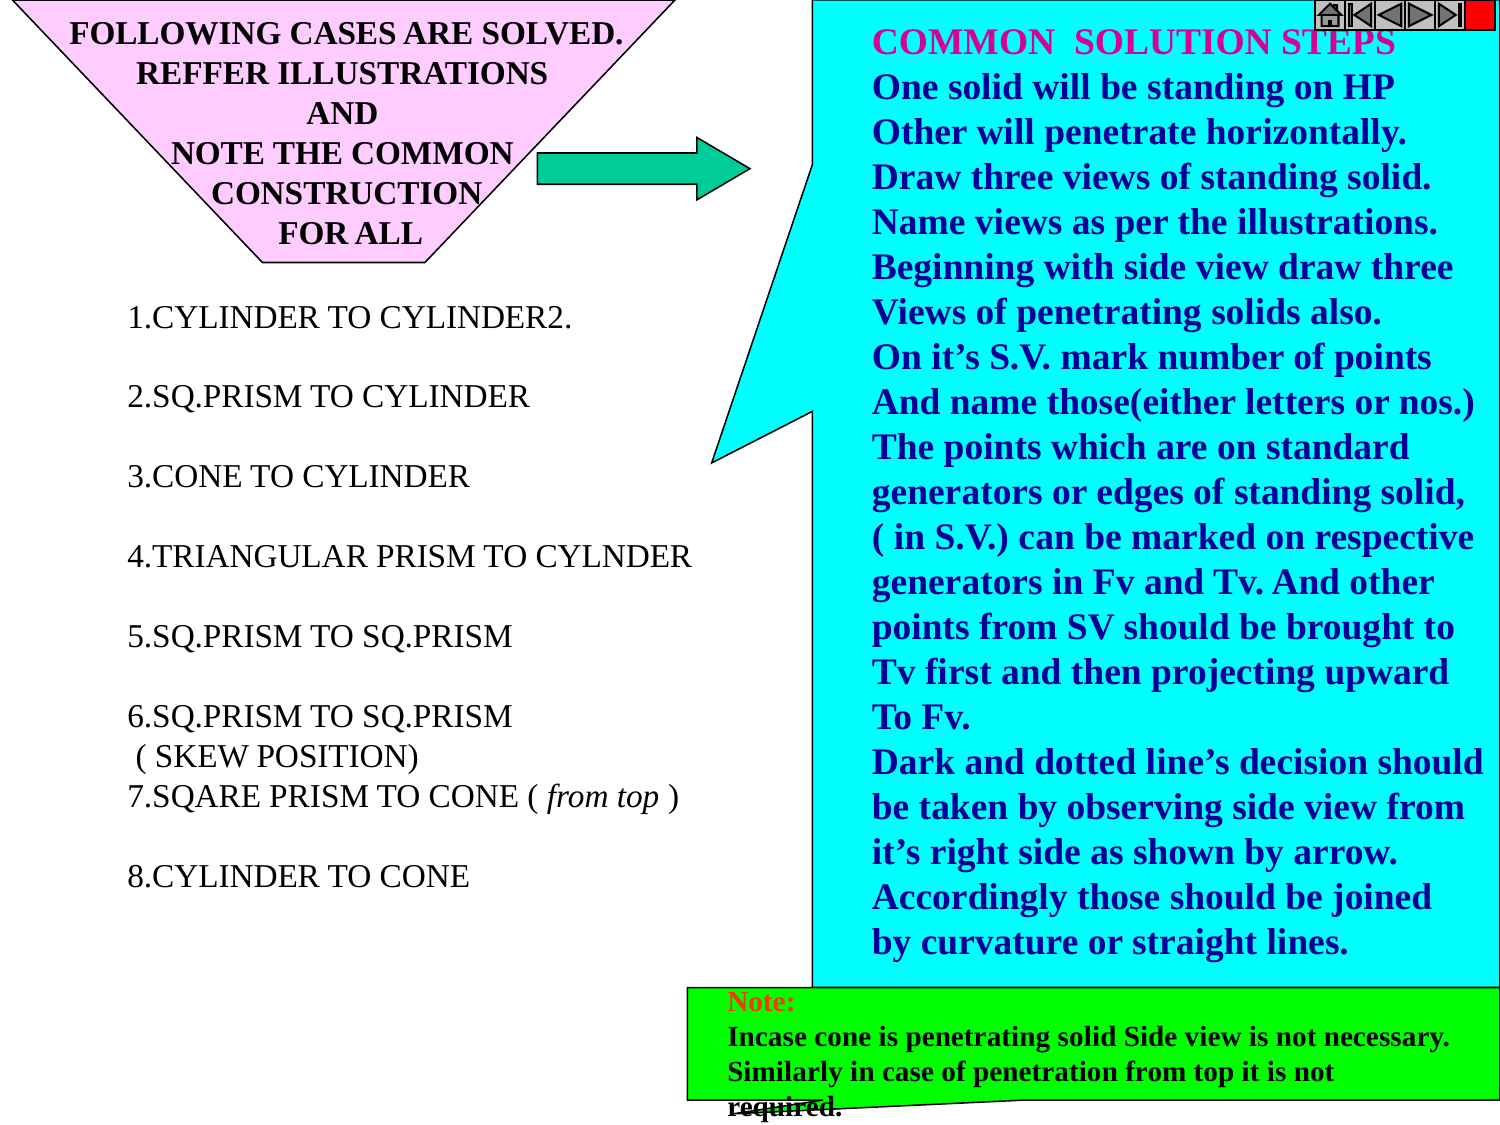

FOLLOWING CASES ARE SOLVED.
REFFER ILLUSTRATIONS
AND
NOTE THE COMMON
CONSTRUCTION
 FOR ALL

COMMON  SOLUTION STEPS
One solid will be standing on HP
Other will penetrate horizontally.
Draw three views of standing solid.
Name views as per the illustrations.
Beginning with side view draw three
Views of penetrating solids also.
On it’s S.V. mark number of points
And name those(either letters or nos.)
The points which are on standard
generators or edges of standing solid,
( in S.V.) can be marked on respective
generators in Fv and Tv. And other
points from SV should be brought to
Tv first and then projecting upward
To Fv.
Dark and dotted line’s decision should
be taken by observing side view from
it’s right side as shown by arrow.
Accordingly those should be joined
by curvature or straight lines.

1.CYLINDER TO CYLINDER2.

2.SQ.PRISM TO CYLINDER

3.CONE TO CYLINDER

4.TRIANGULAR PRISM TO CYLNDER

5.SQ.PRISM TO SQ.PRISM

6.SQ.PRISM TO SQ.PRISM
 ( SKEW POSITION)
7.SQARE PRISM TO CONE ( from top )

8.CYLINDER TO CONE
Note:
Incase cone is penetrating solid Side view is not necessary.
Similarly in case of penetration from top it is not required.